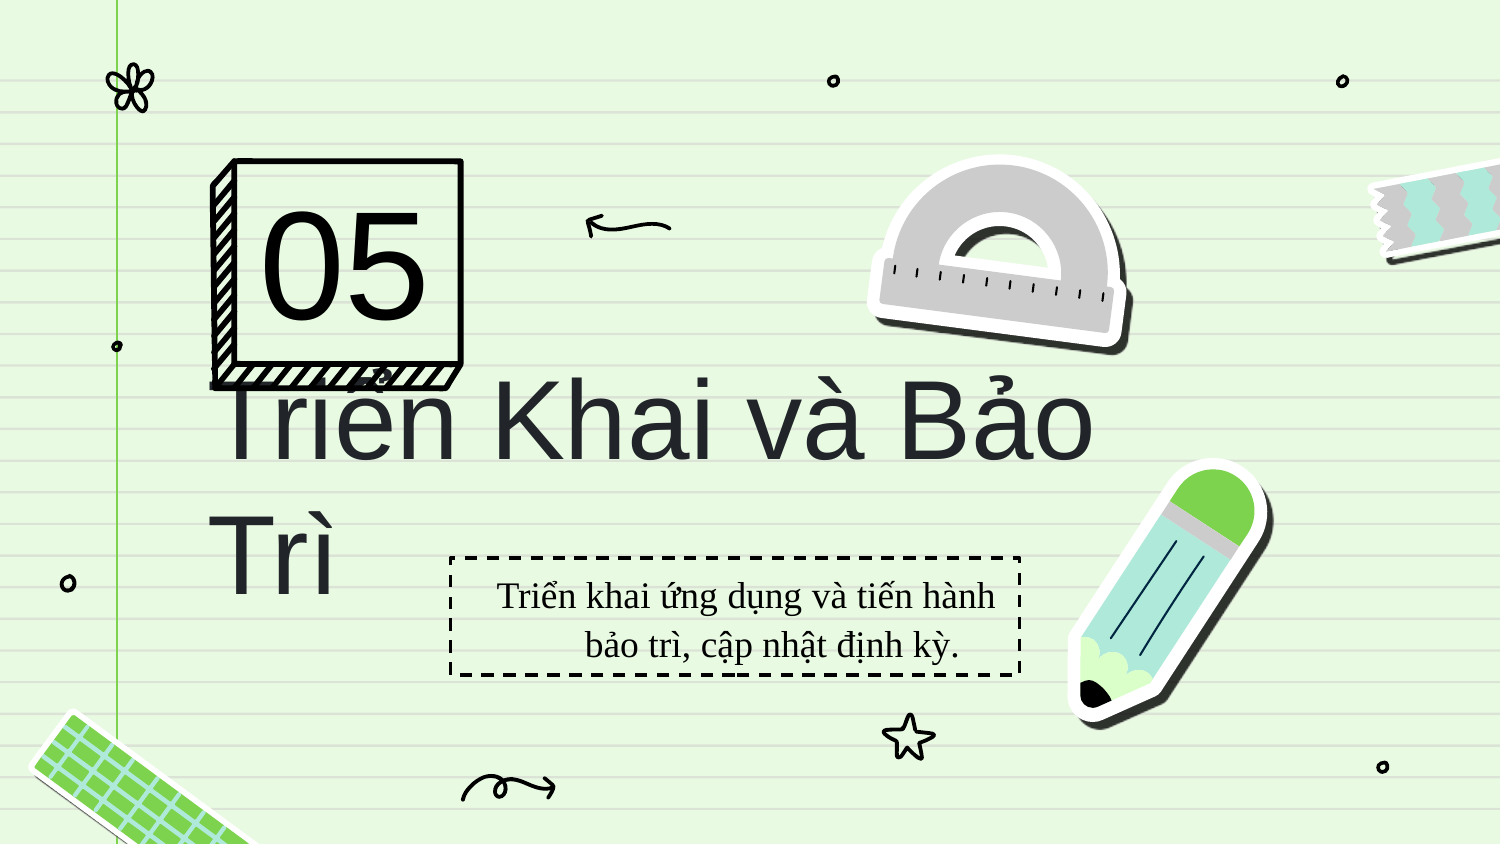

05
# Triển Khai và Bảo Trì

Triển khai ứng dụng và tiến hành bảo trì, cập nhật định kỳ.